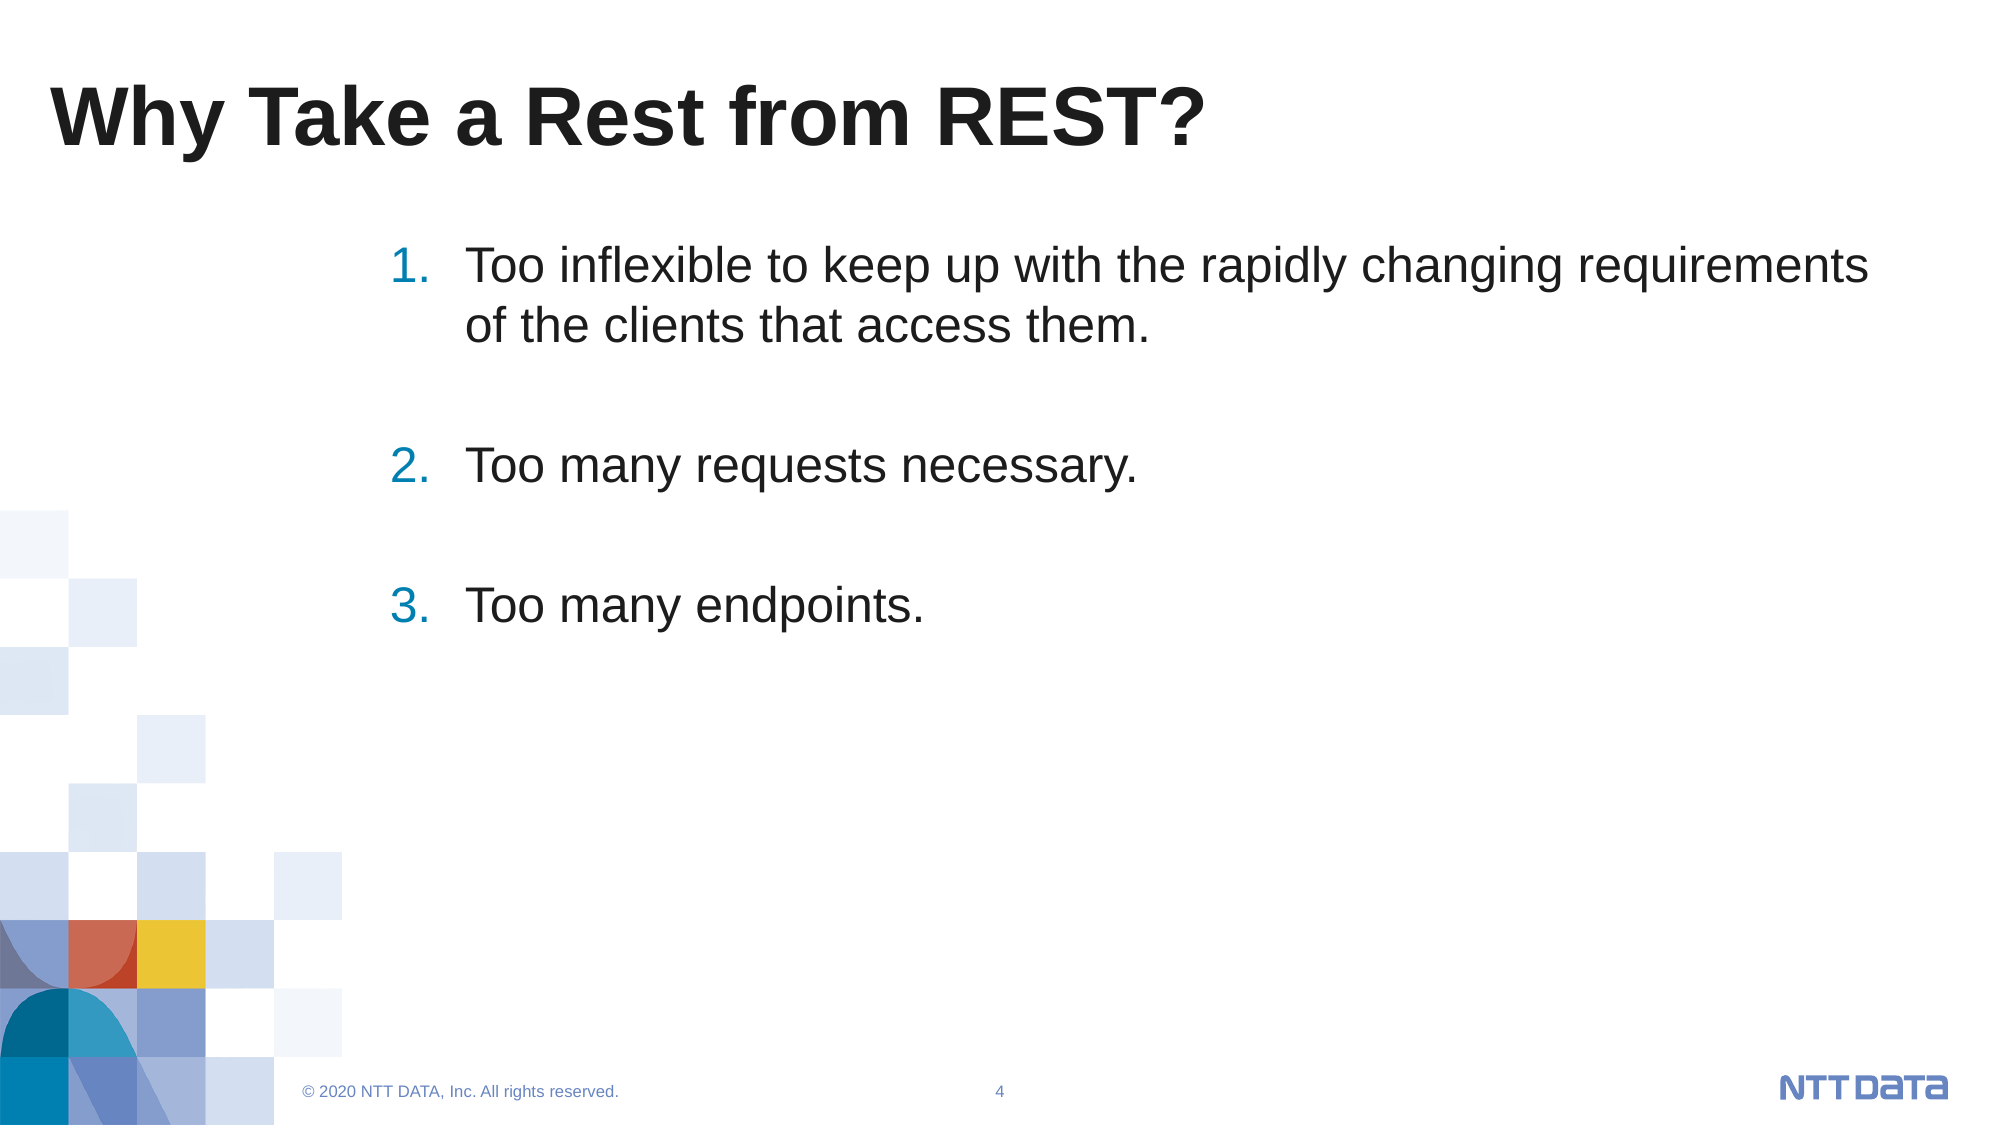

# Why Take a Rest from REST?
Too inflexible to keep up with the rapidly changing requirements of the clients that access them.

Too many requests necessary.

Too many endpoints.
© 2020 NTT DATA, Inc. All rights reserved.
4